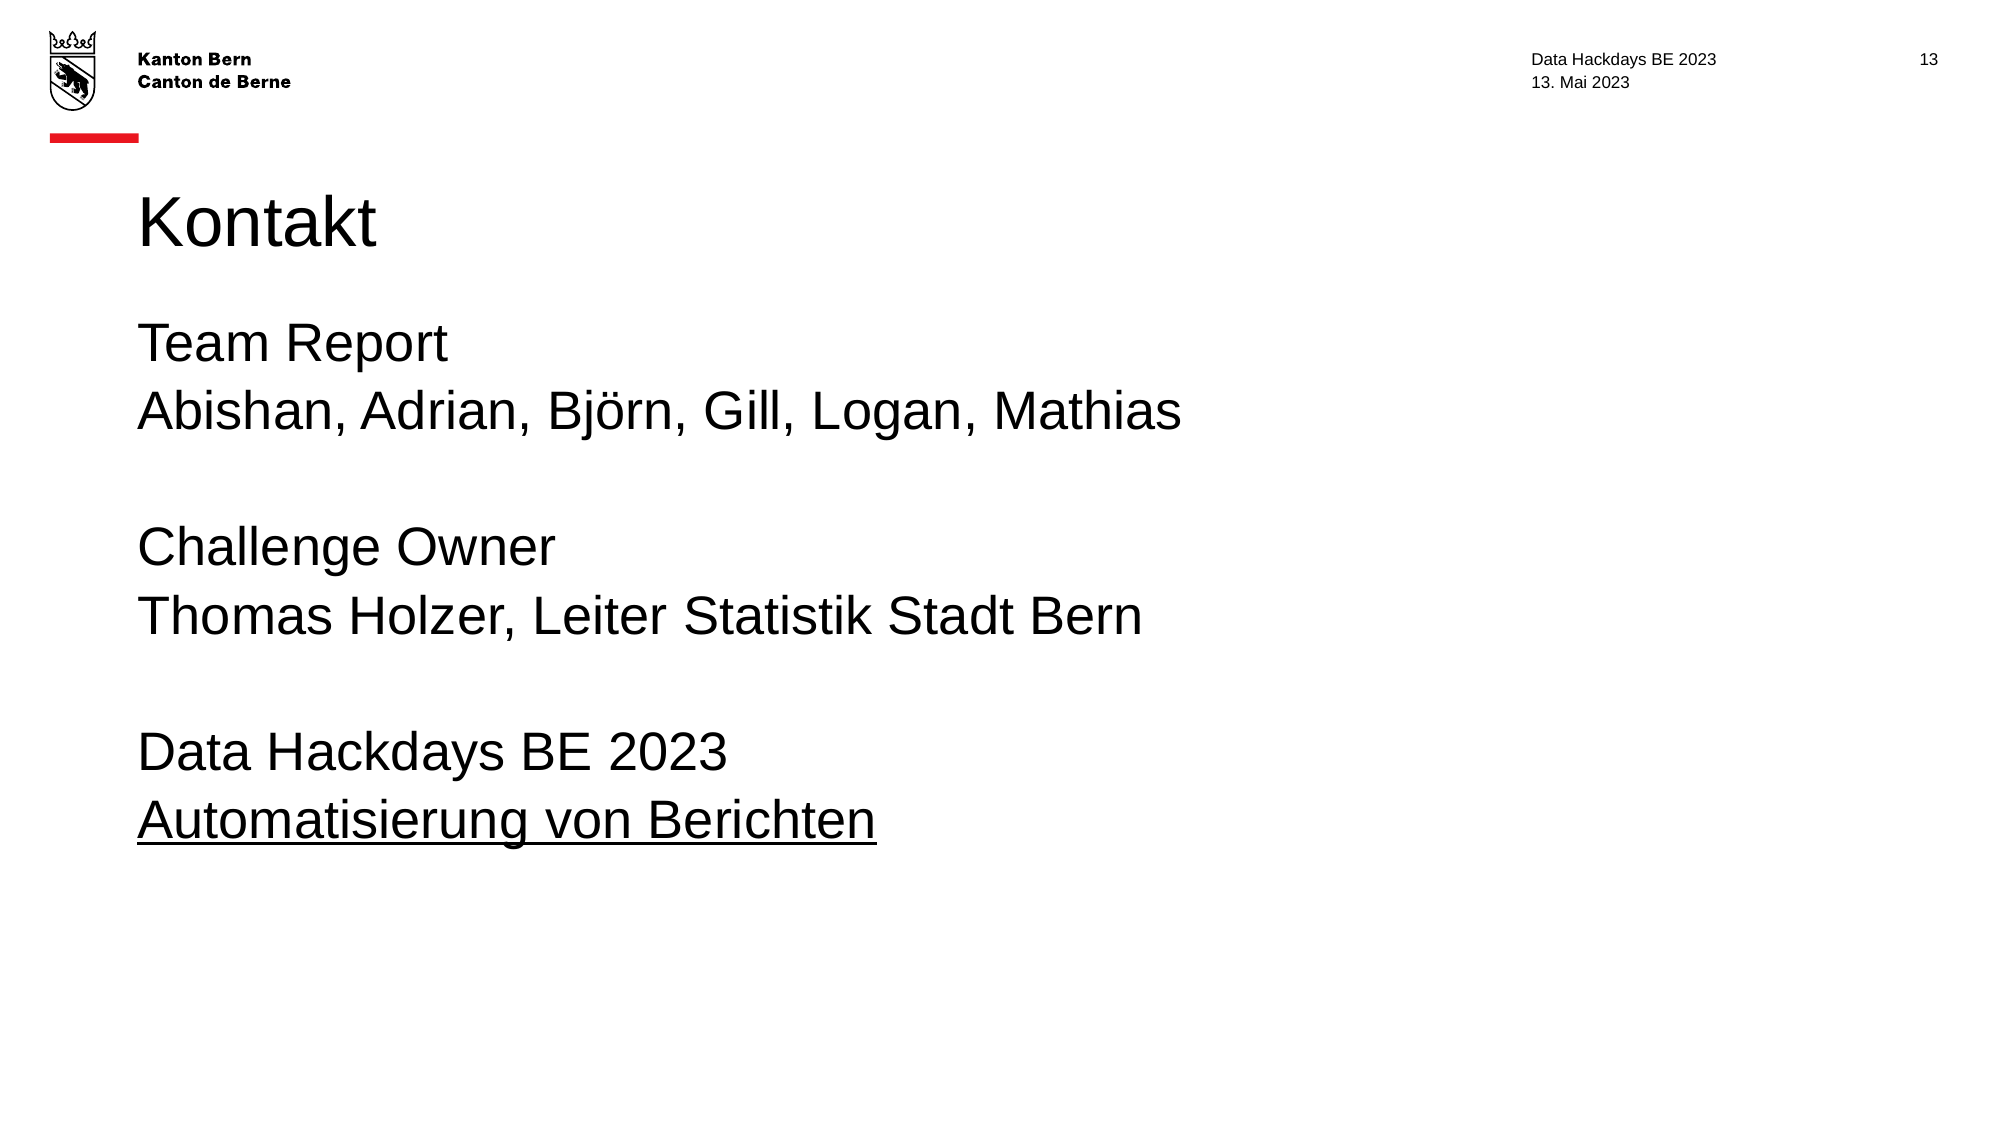

Data Hackdays BE 2023
13
13. Mai 2023
# Kontakt
Team Report
Abishan, Adrian, Björn, Gill, Logan, Mathias

Challenge Owner
Thomas Holzer, Leiter Statistik Stadt Bern

Data Hackdays BE 2023
Automatisierung von Berichten